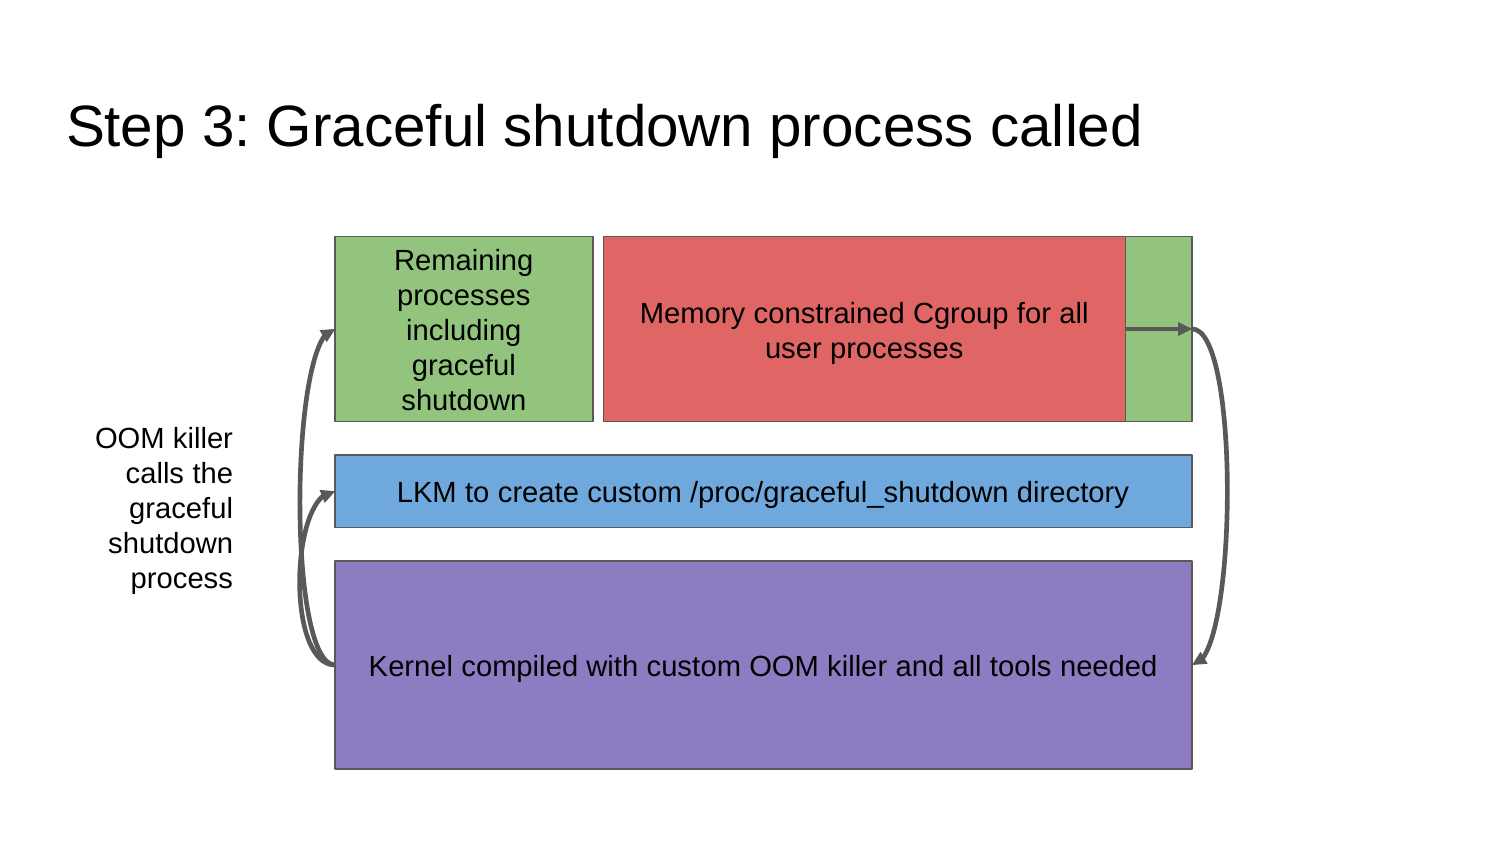

# Step 3: Graceful shutdown process called
Remaining processes including graceful shutdown
Cgroup for all other user processes
Memory constrained Cgroup for all user processes
OOM killer calls the graceful shutdown process
LKM to create custom /proc/graceful_shutdown directory
Kernel compiled with custom OOM killer and all tools needed